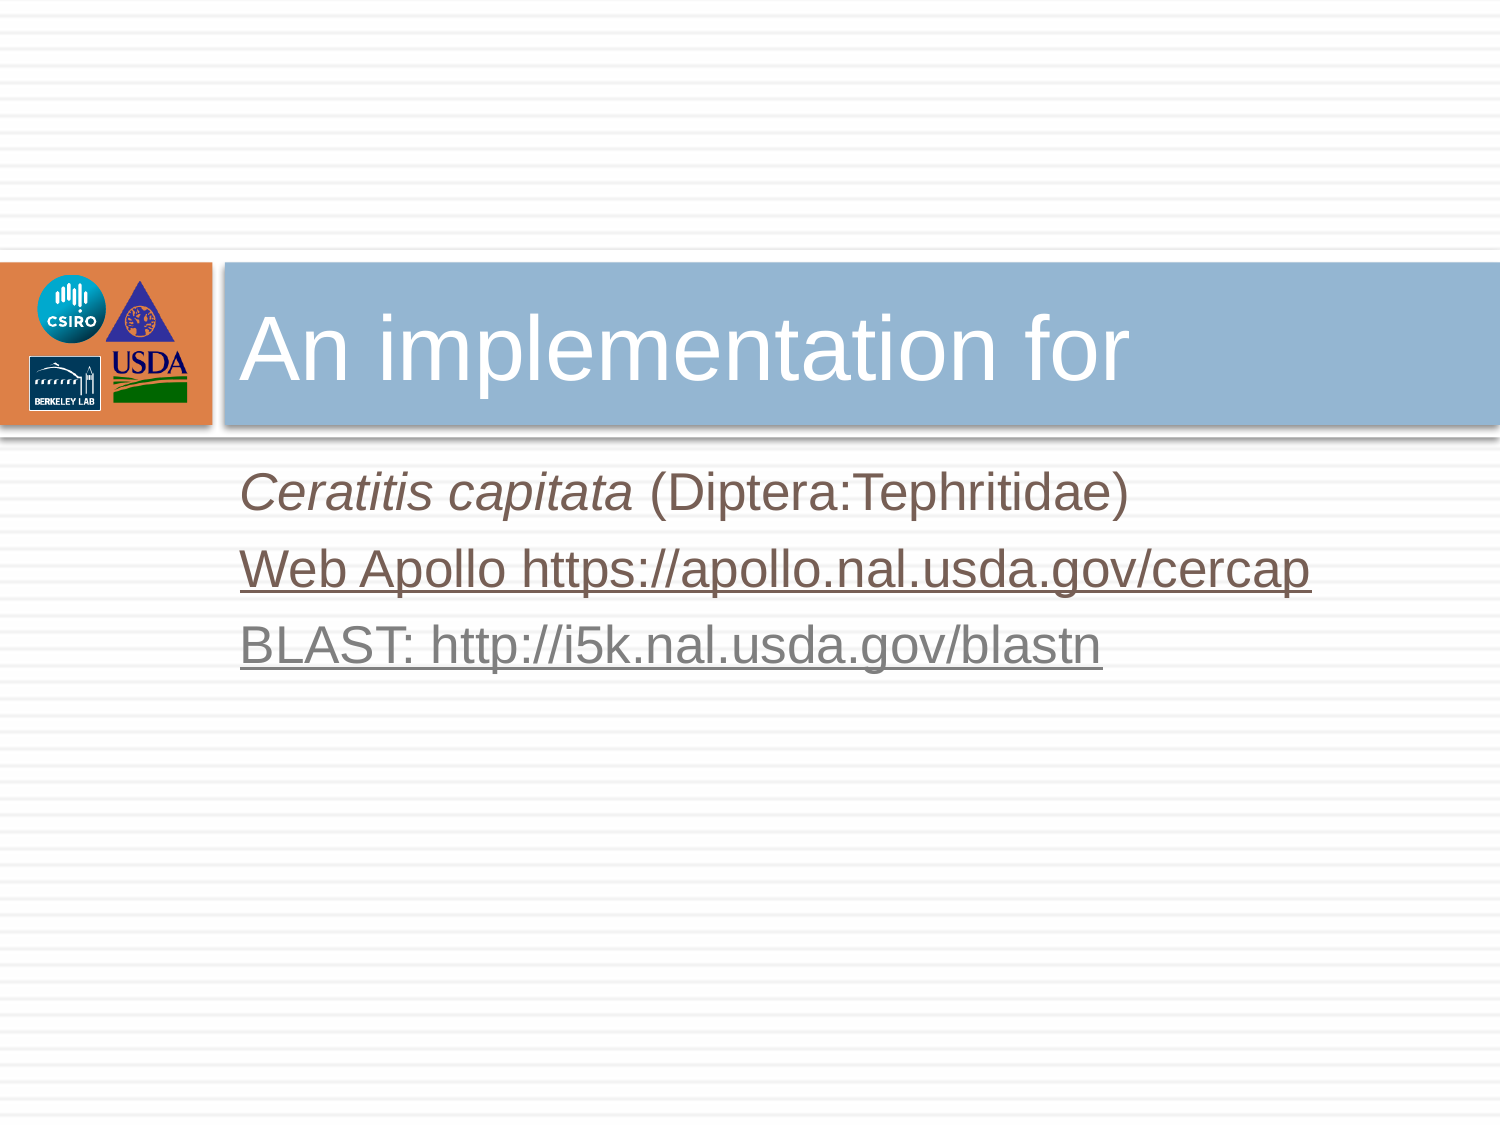

# An implementation for
Ceratitis capitata (Diptera:Tephritidae)
Web Apollo https://apollo.nal.usda.gov/cercap
BLAST: http://i5k.nal.usda.gov/blastn